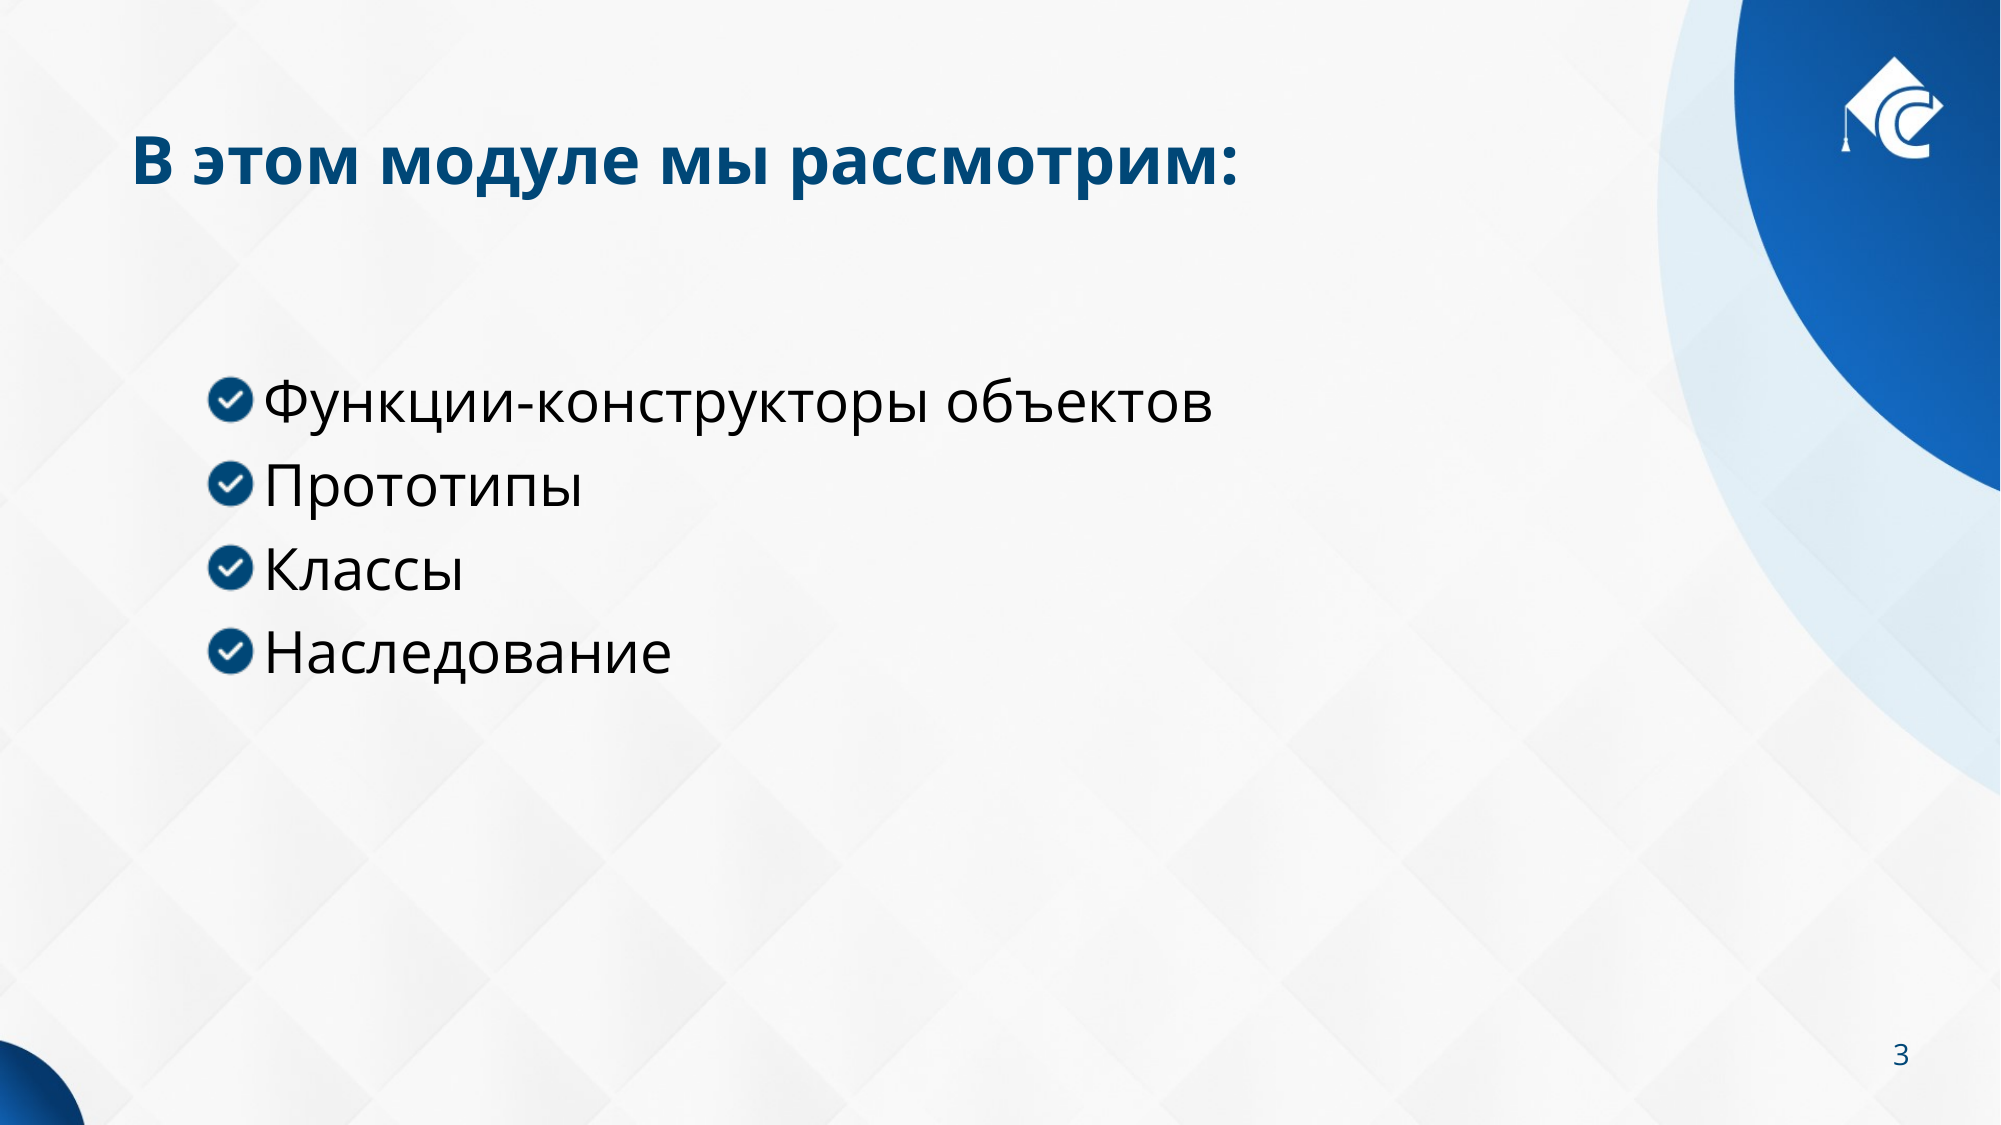

# В этом модуле мы рассмотрим:
Функции-конструкторы объектов
Прототипы
Классы
Наследование

3